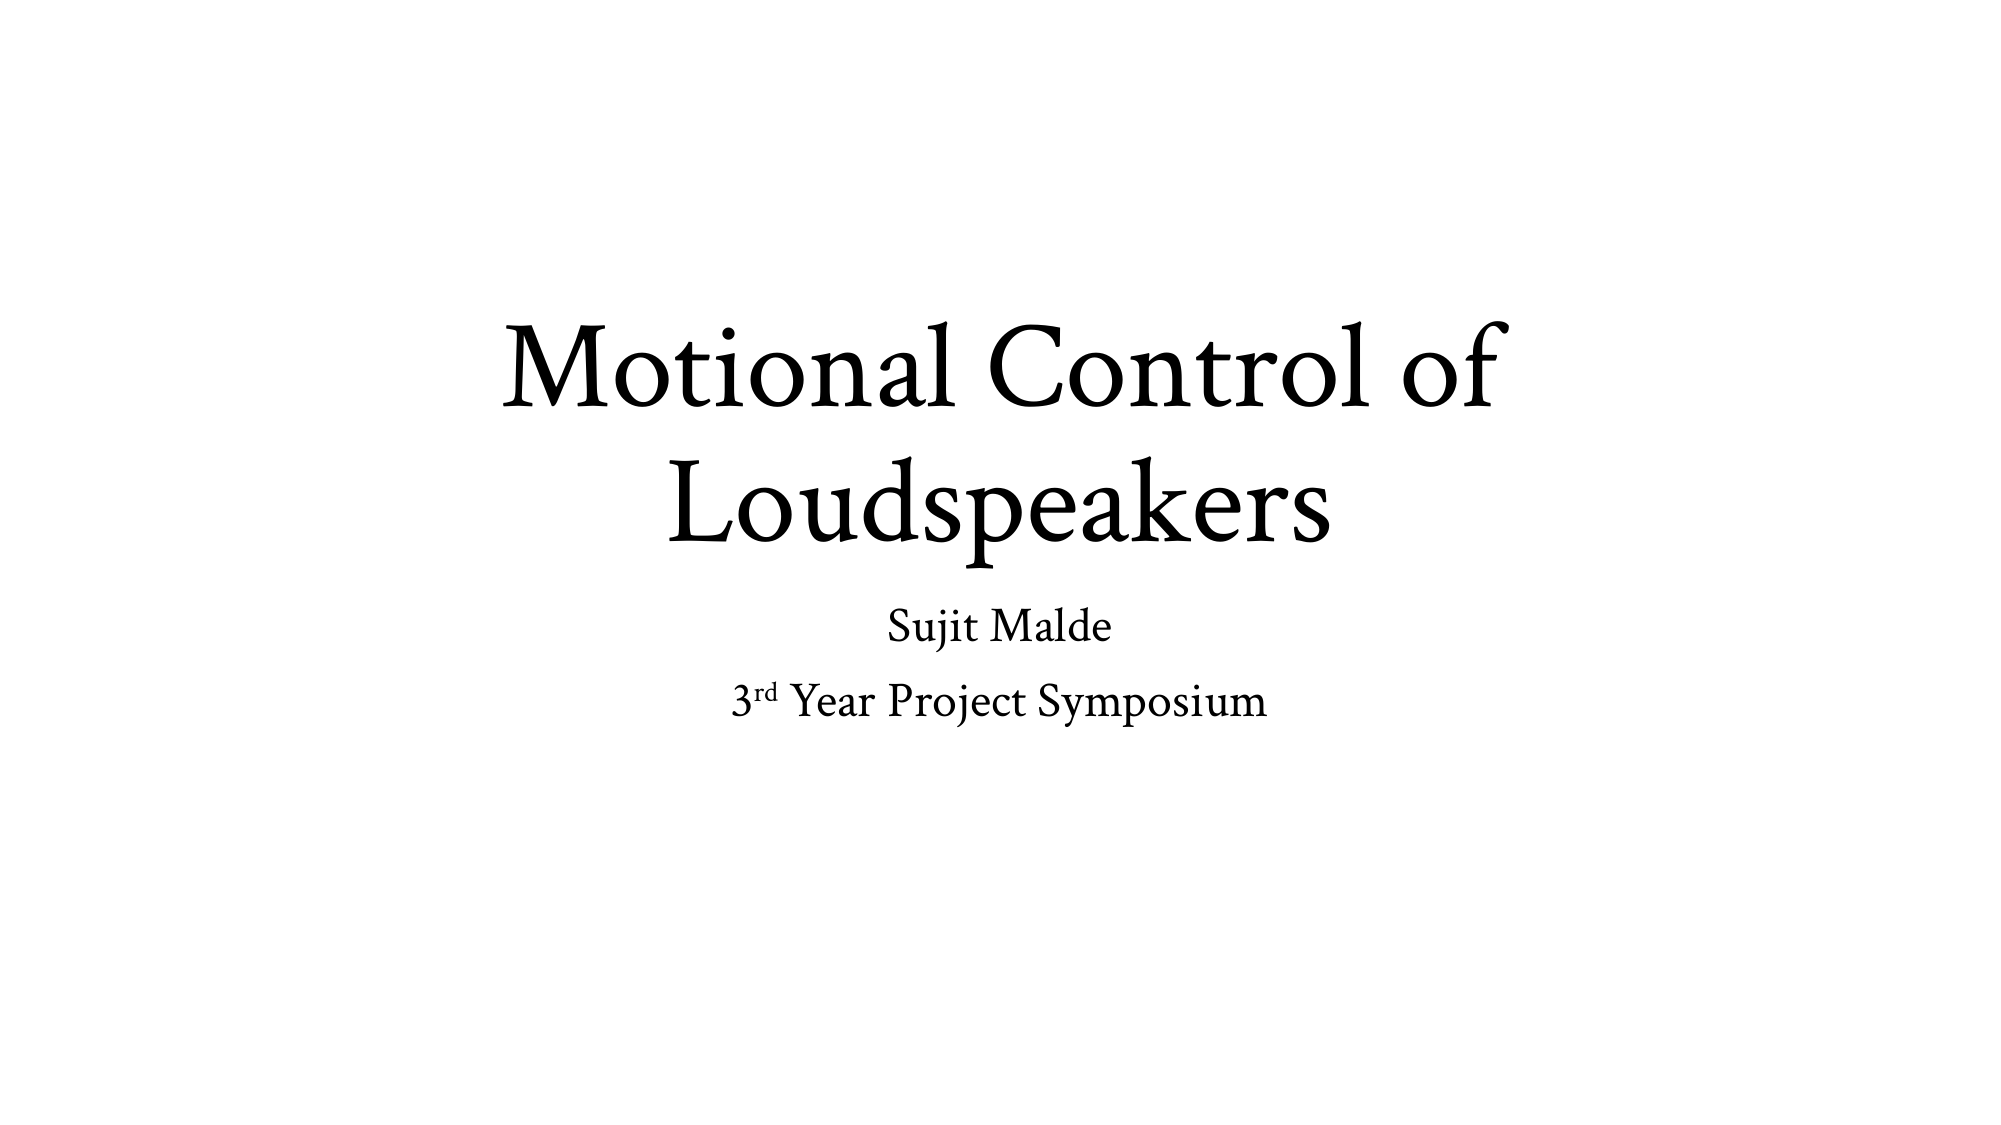

# Motional Control of Loudspeakers
Sujit Malde
3rd Year Project Symposium